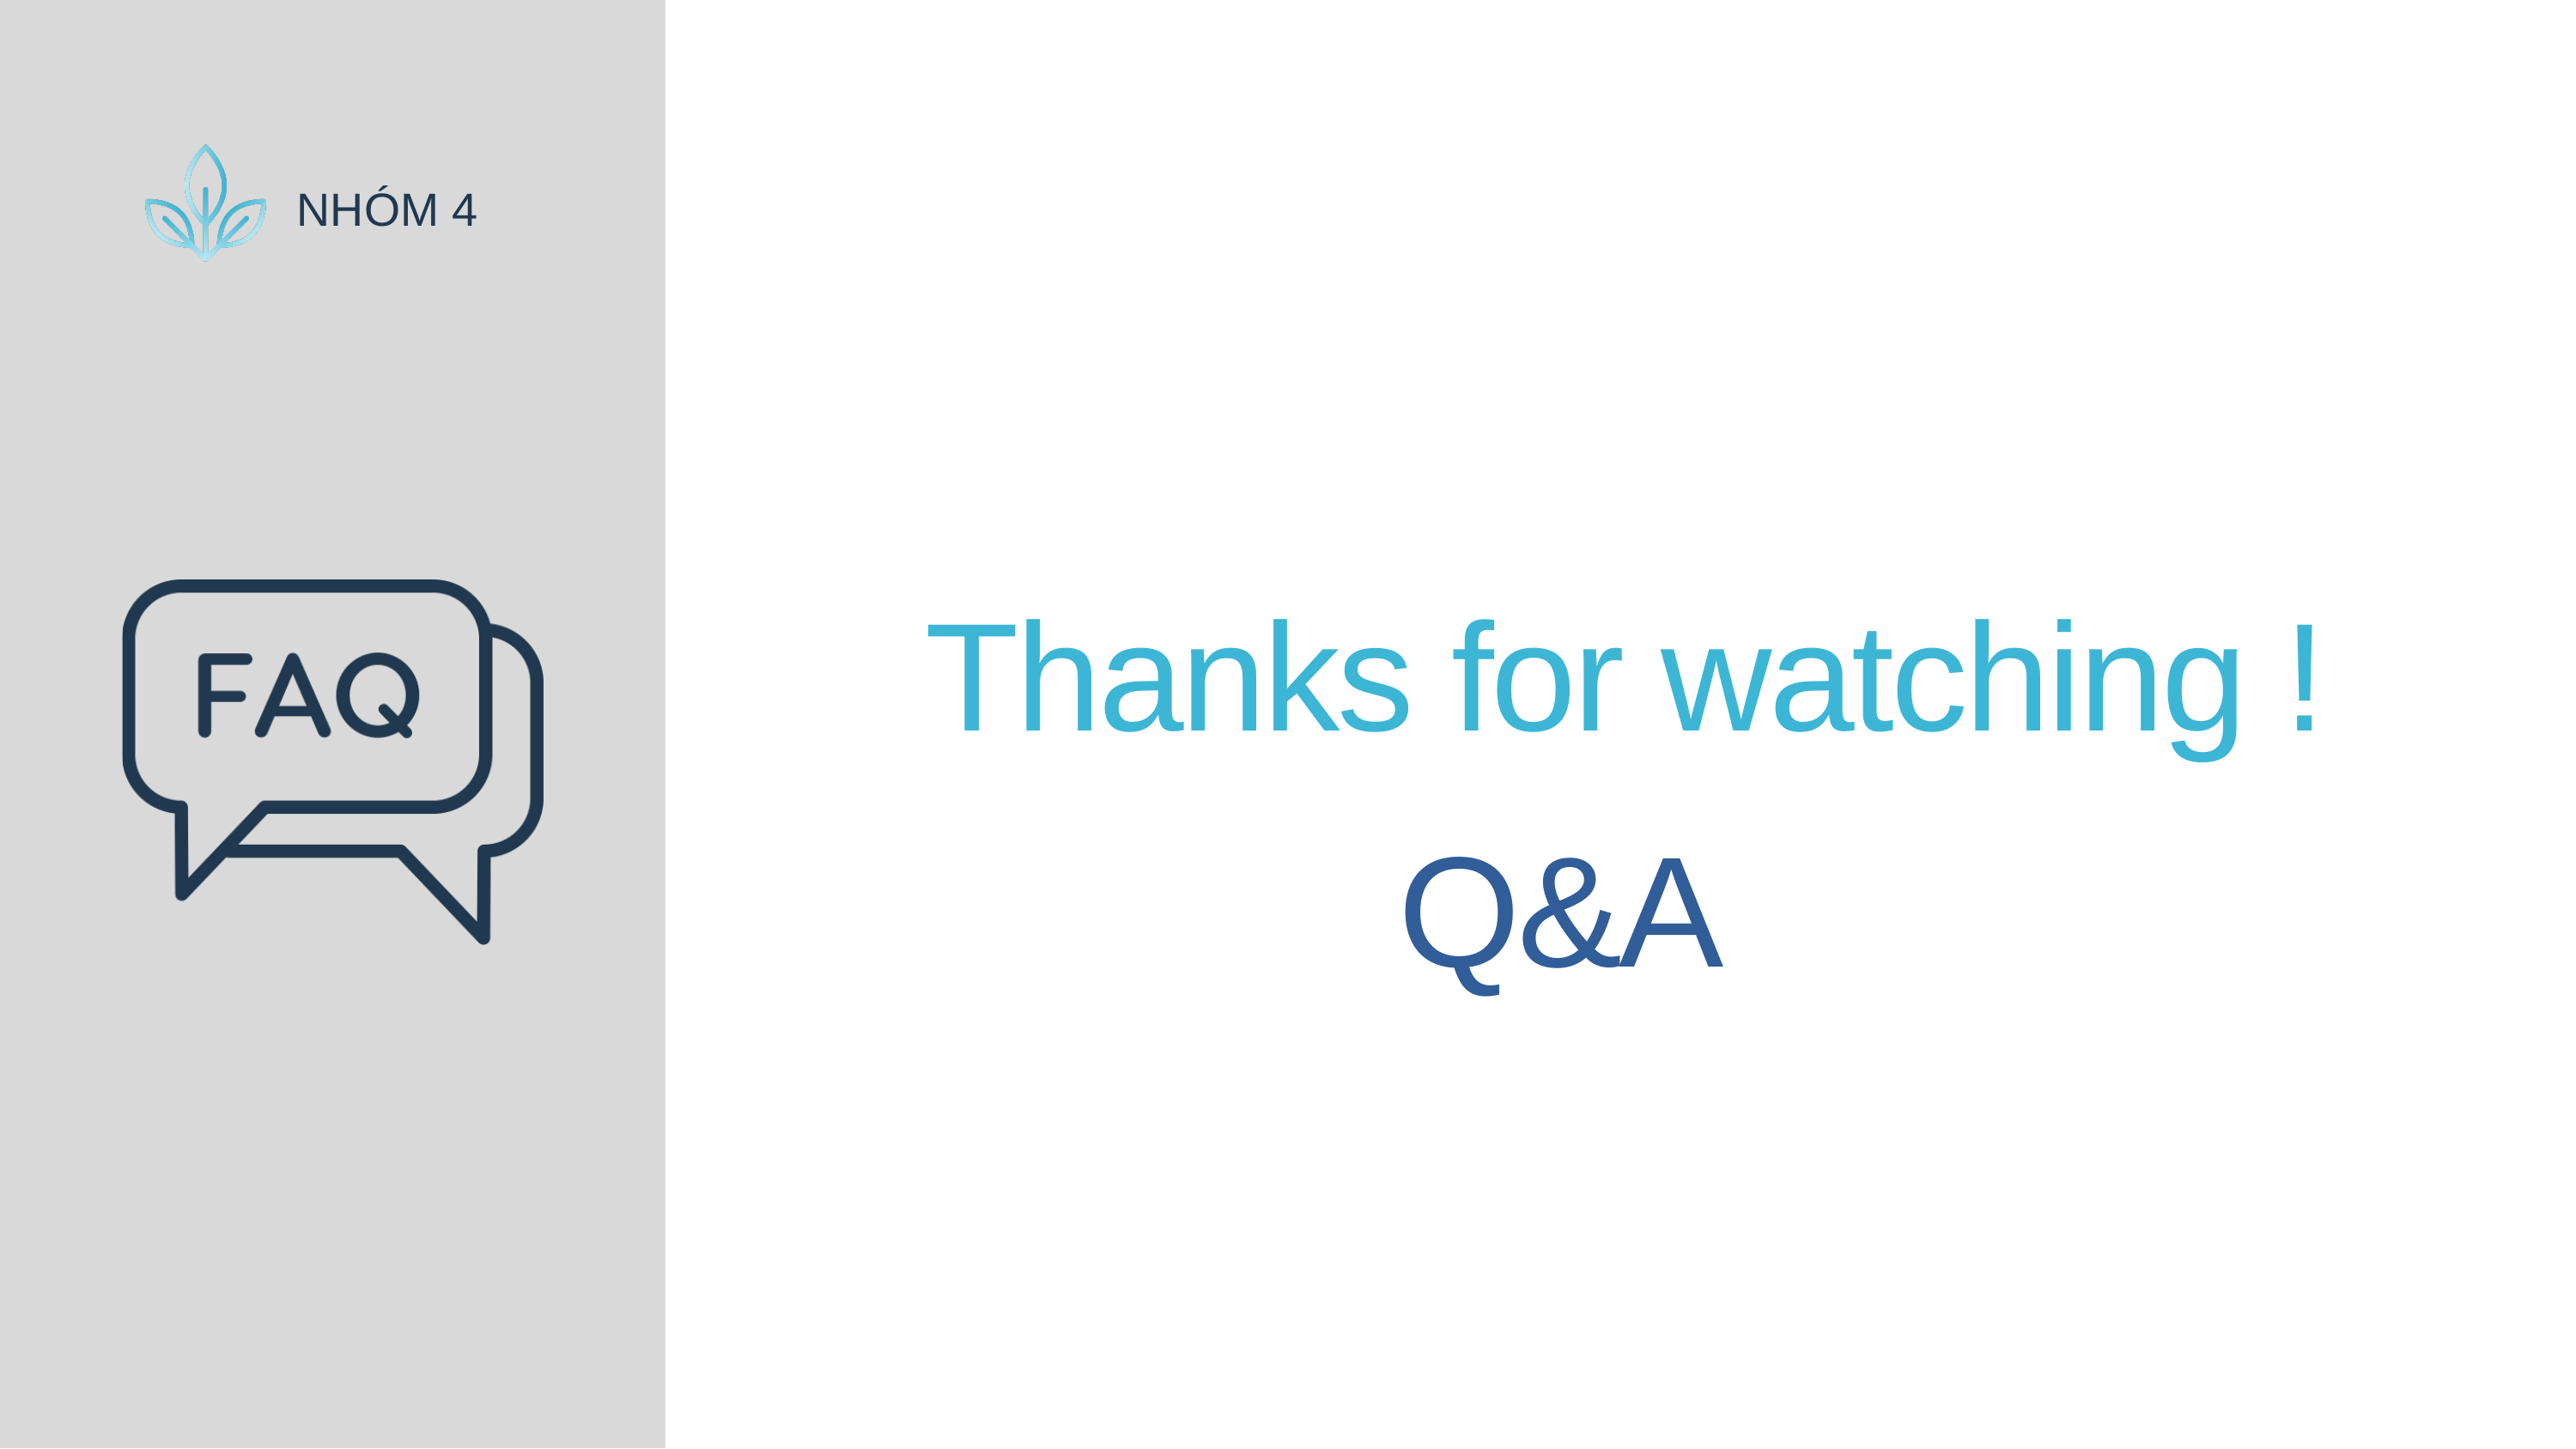

NHÓM 4

Thanks for watching !

Q&A